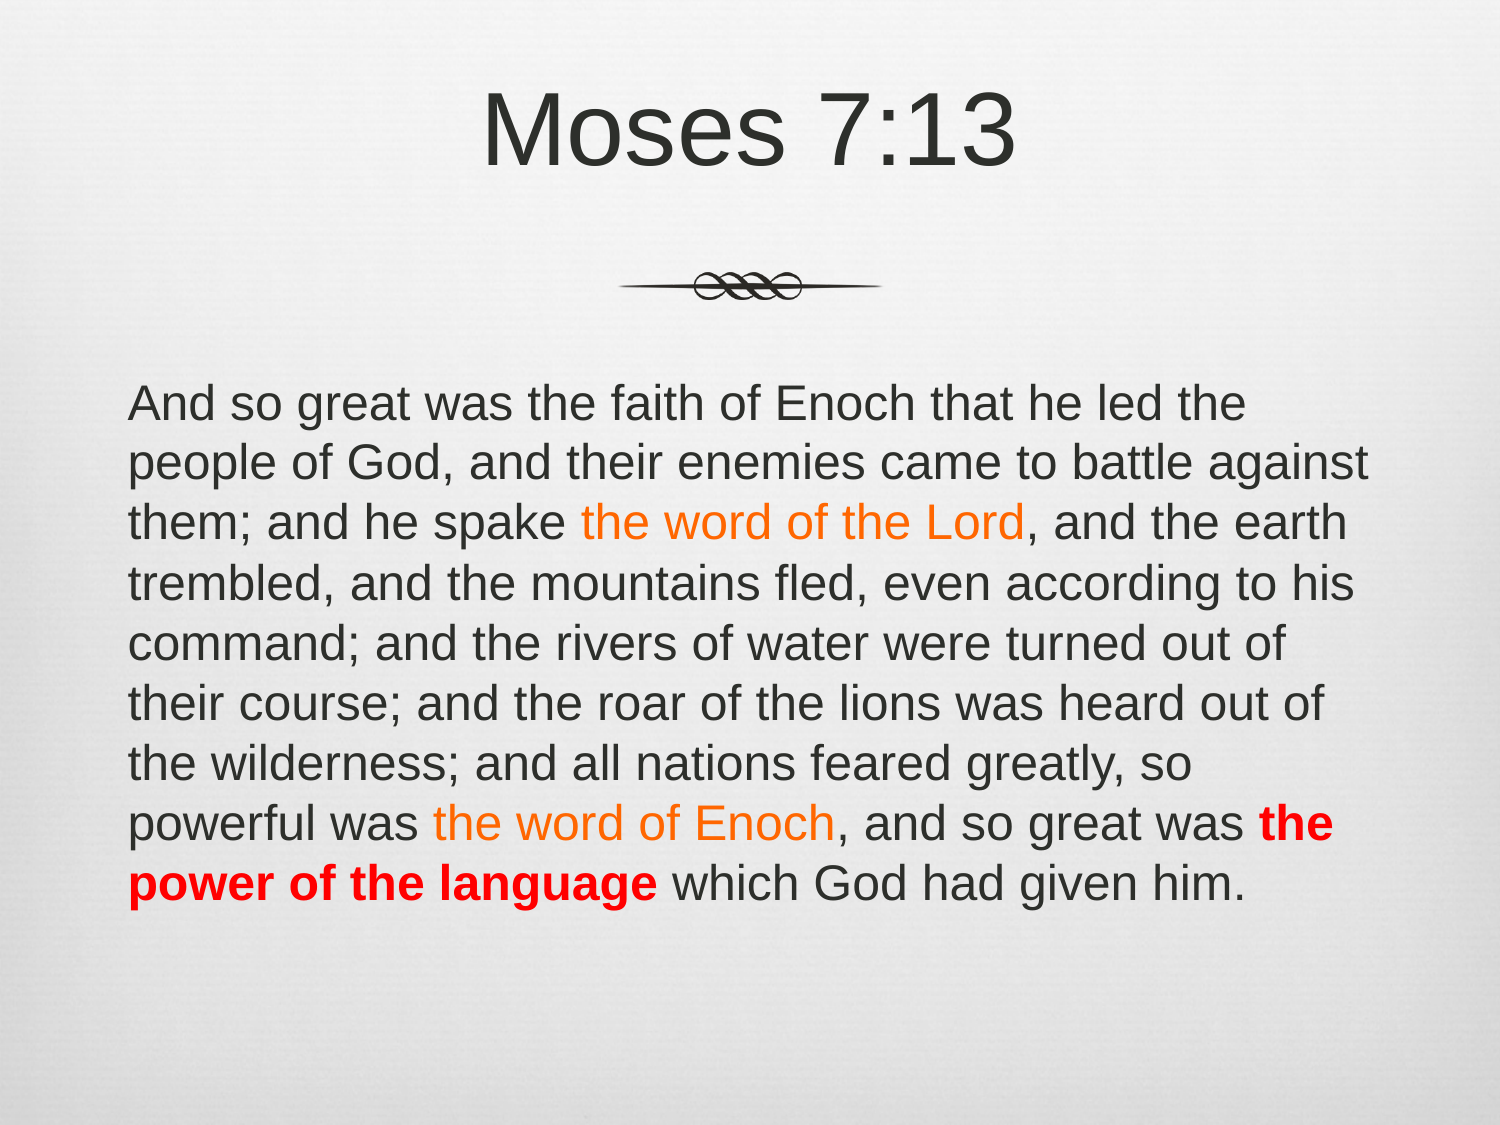

# Moses 7:13
And so great was the faith of Enoch that he led the people of God, and their enemies came to battle against them; and he spake the word of the Lord, and the earth trembled, and the mountains fled, even according to his command; and the rivers of water were turned out of their course; and the roar of the lions was heard out of the wilderness; and all nations feared greatly, so powerful was the word of Enoch, and so great was the power of the language which God had given him.